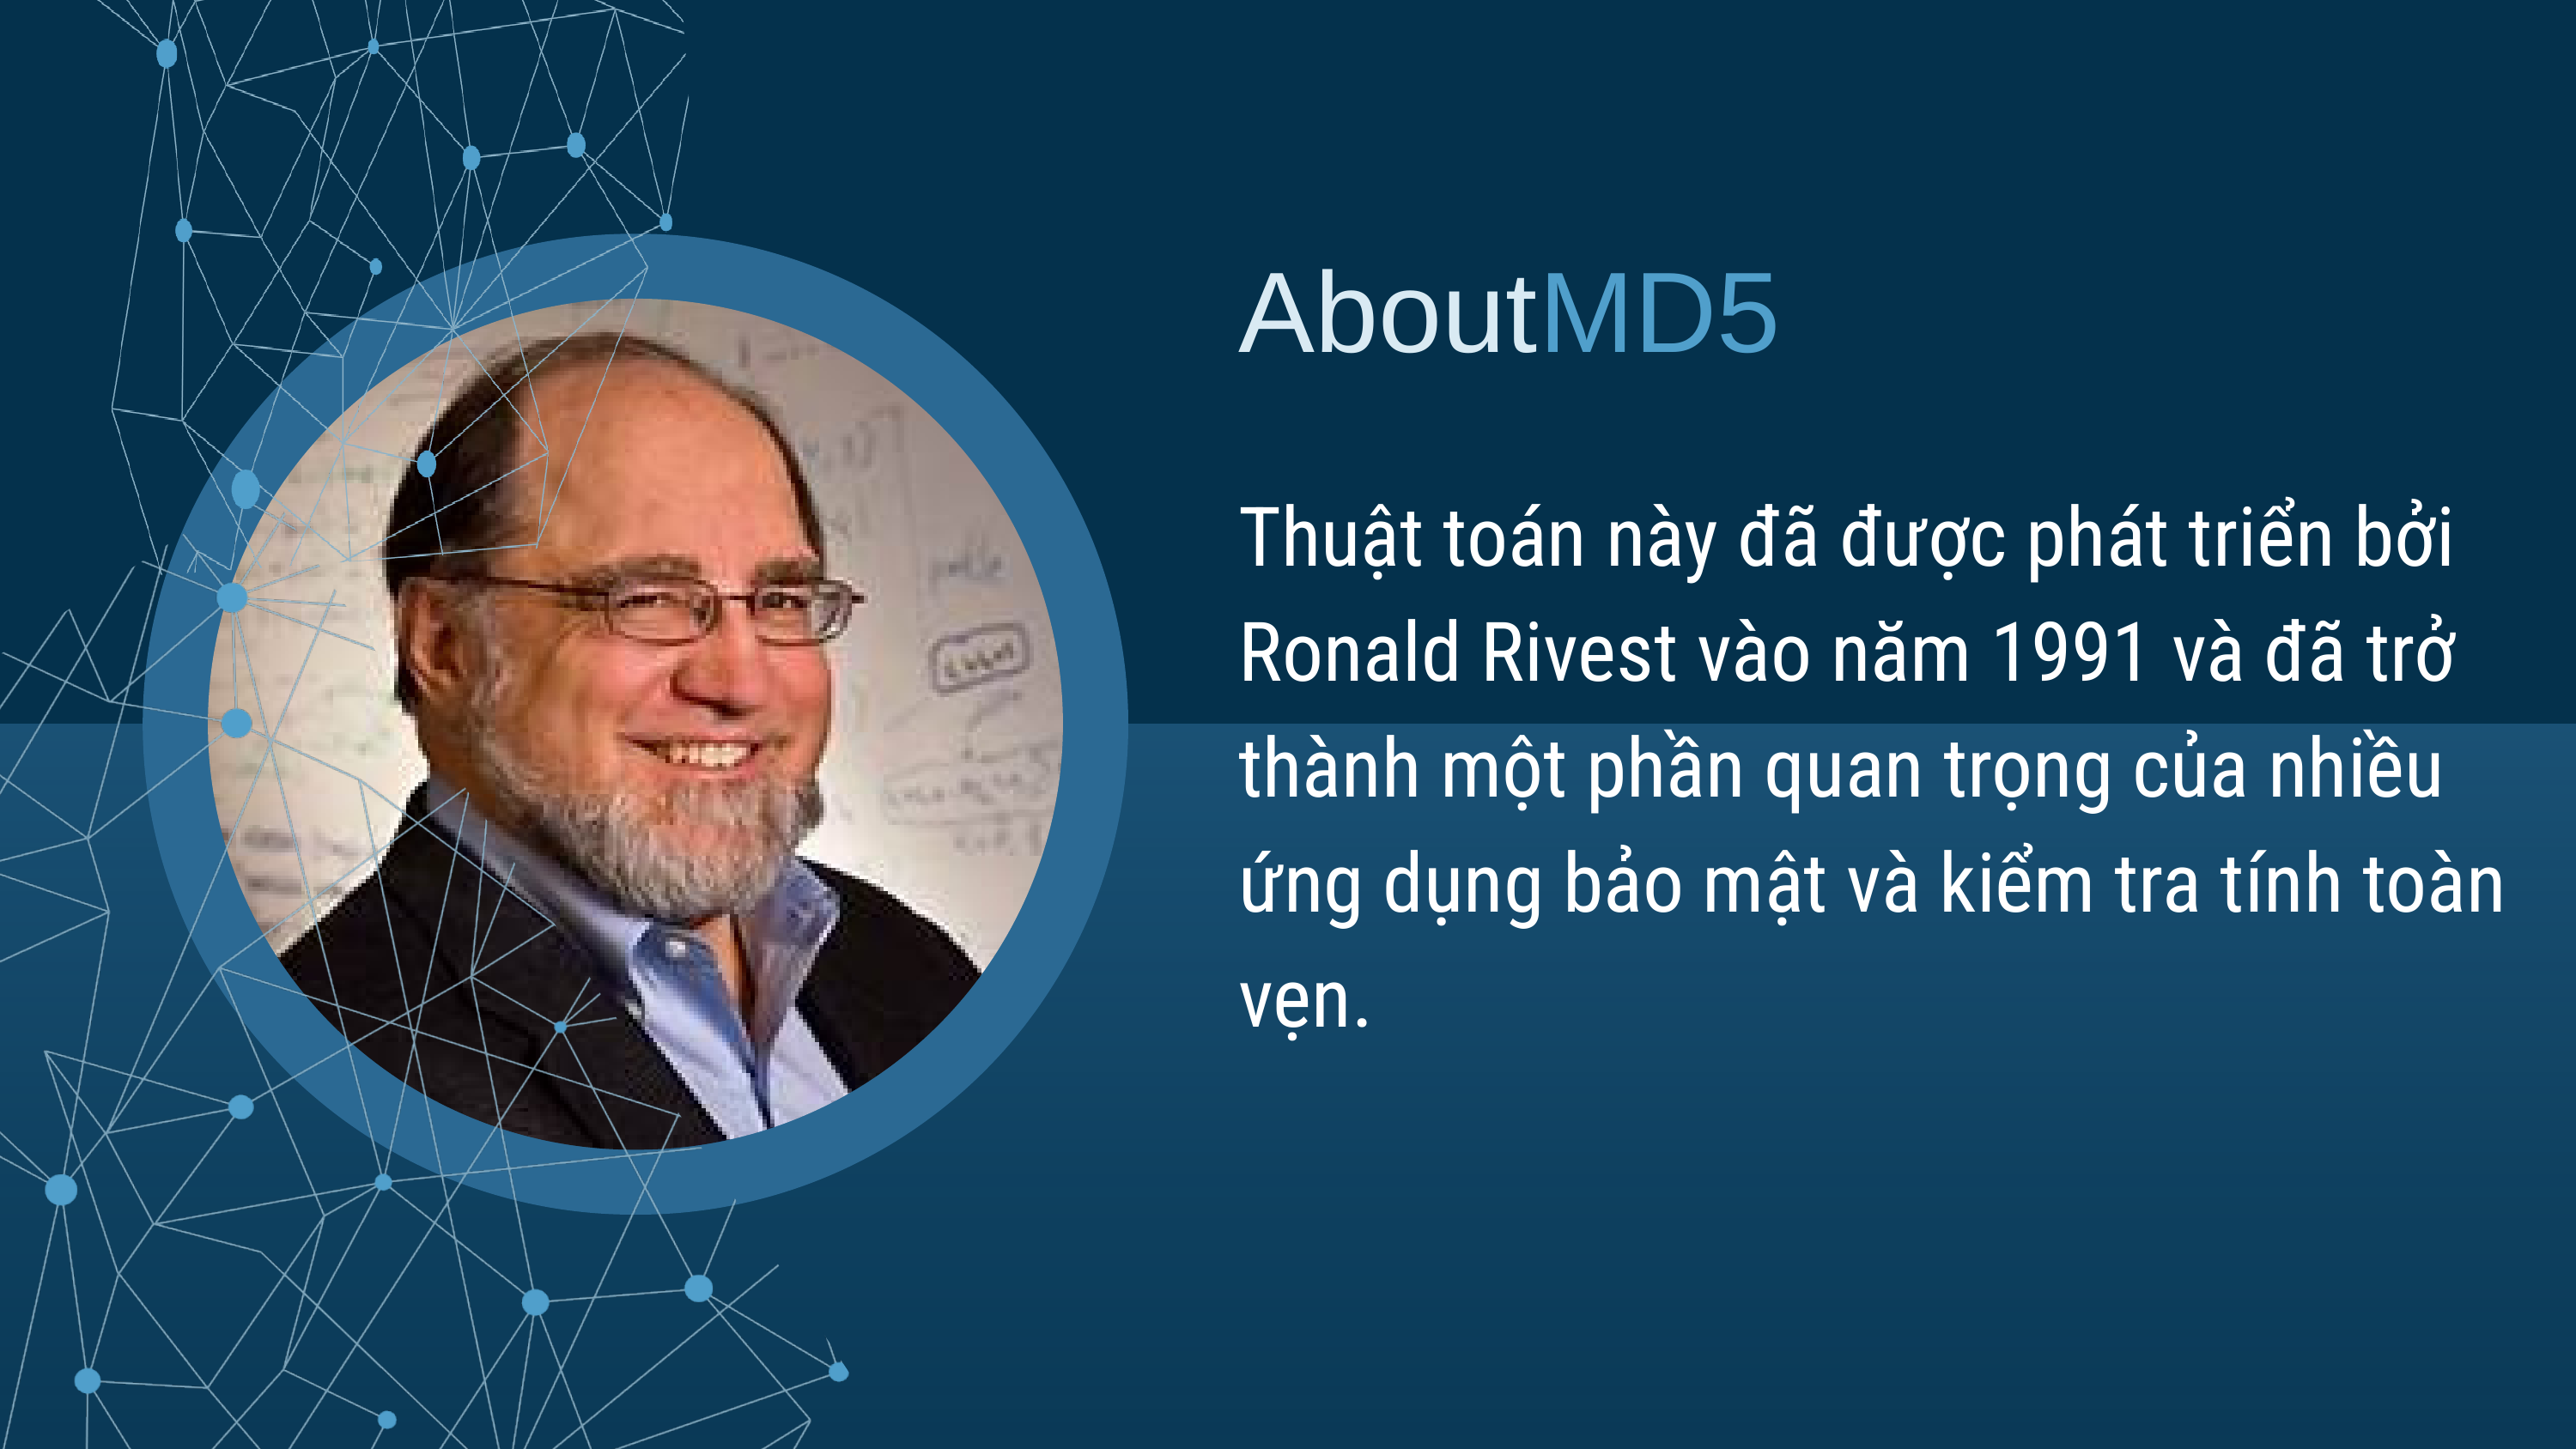

About
MD5

Thuật toán này đã được phát triển bởi Ronald Rivest vào năm 1991 và đã trở thành một phần quan trọng của nhiều ứng dụng bảo mật và kiểm tra tính toàn vẹn.